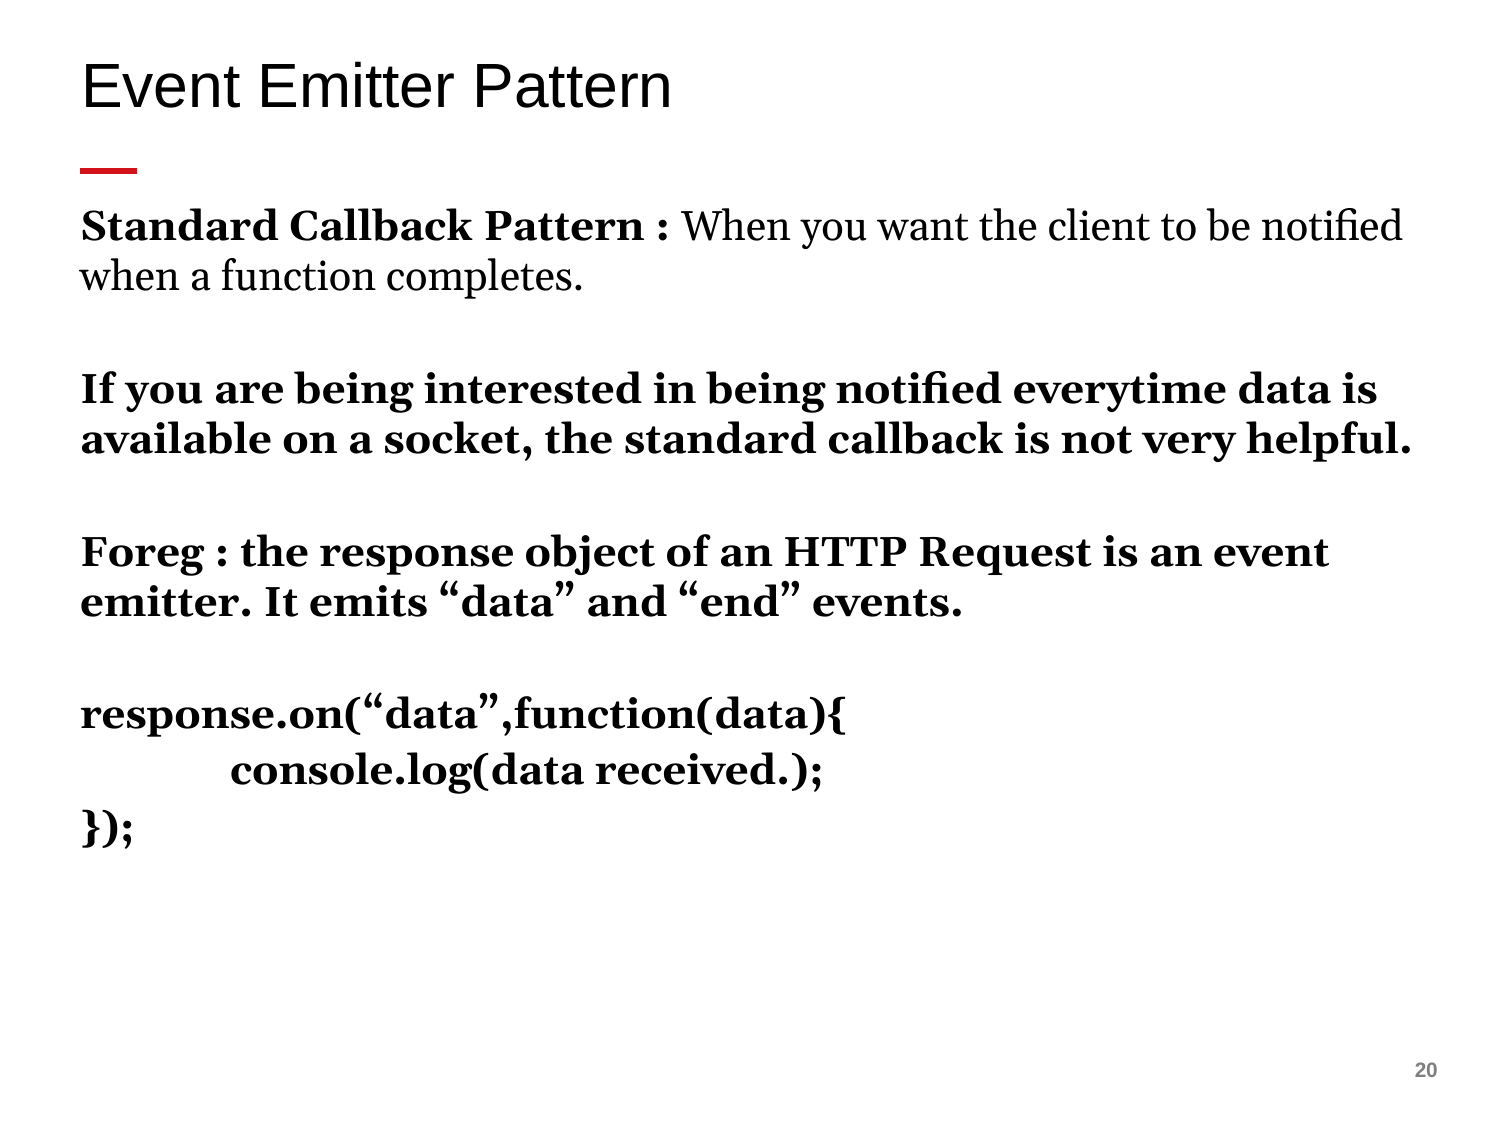

# Event Emitter Pattern

Standard Callback Pattern : When you want the client to be notified when a function completes.

If you are being interested in being notified everytime data is available on a socket, the standard callback is not very helpful.

Foreg : the response object of an HTTP Request is an event emitter. It emits “data” and “end” events.

response.on(“data”,function(data){
	console.log(data received.);
});